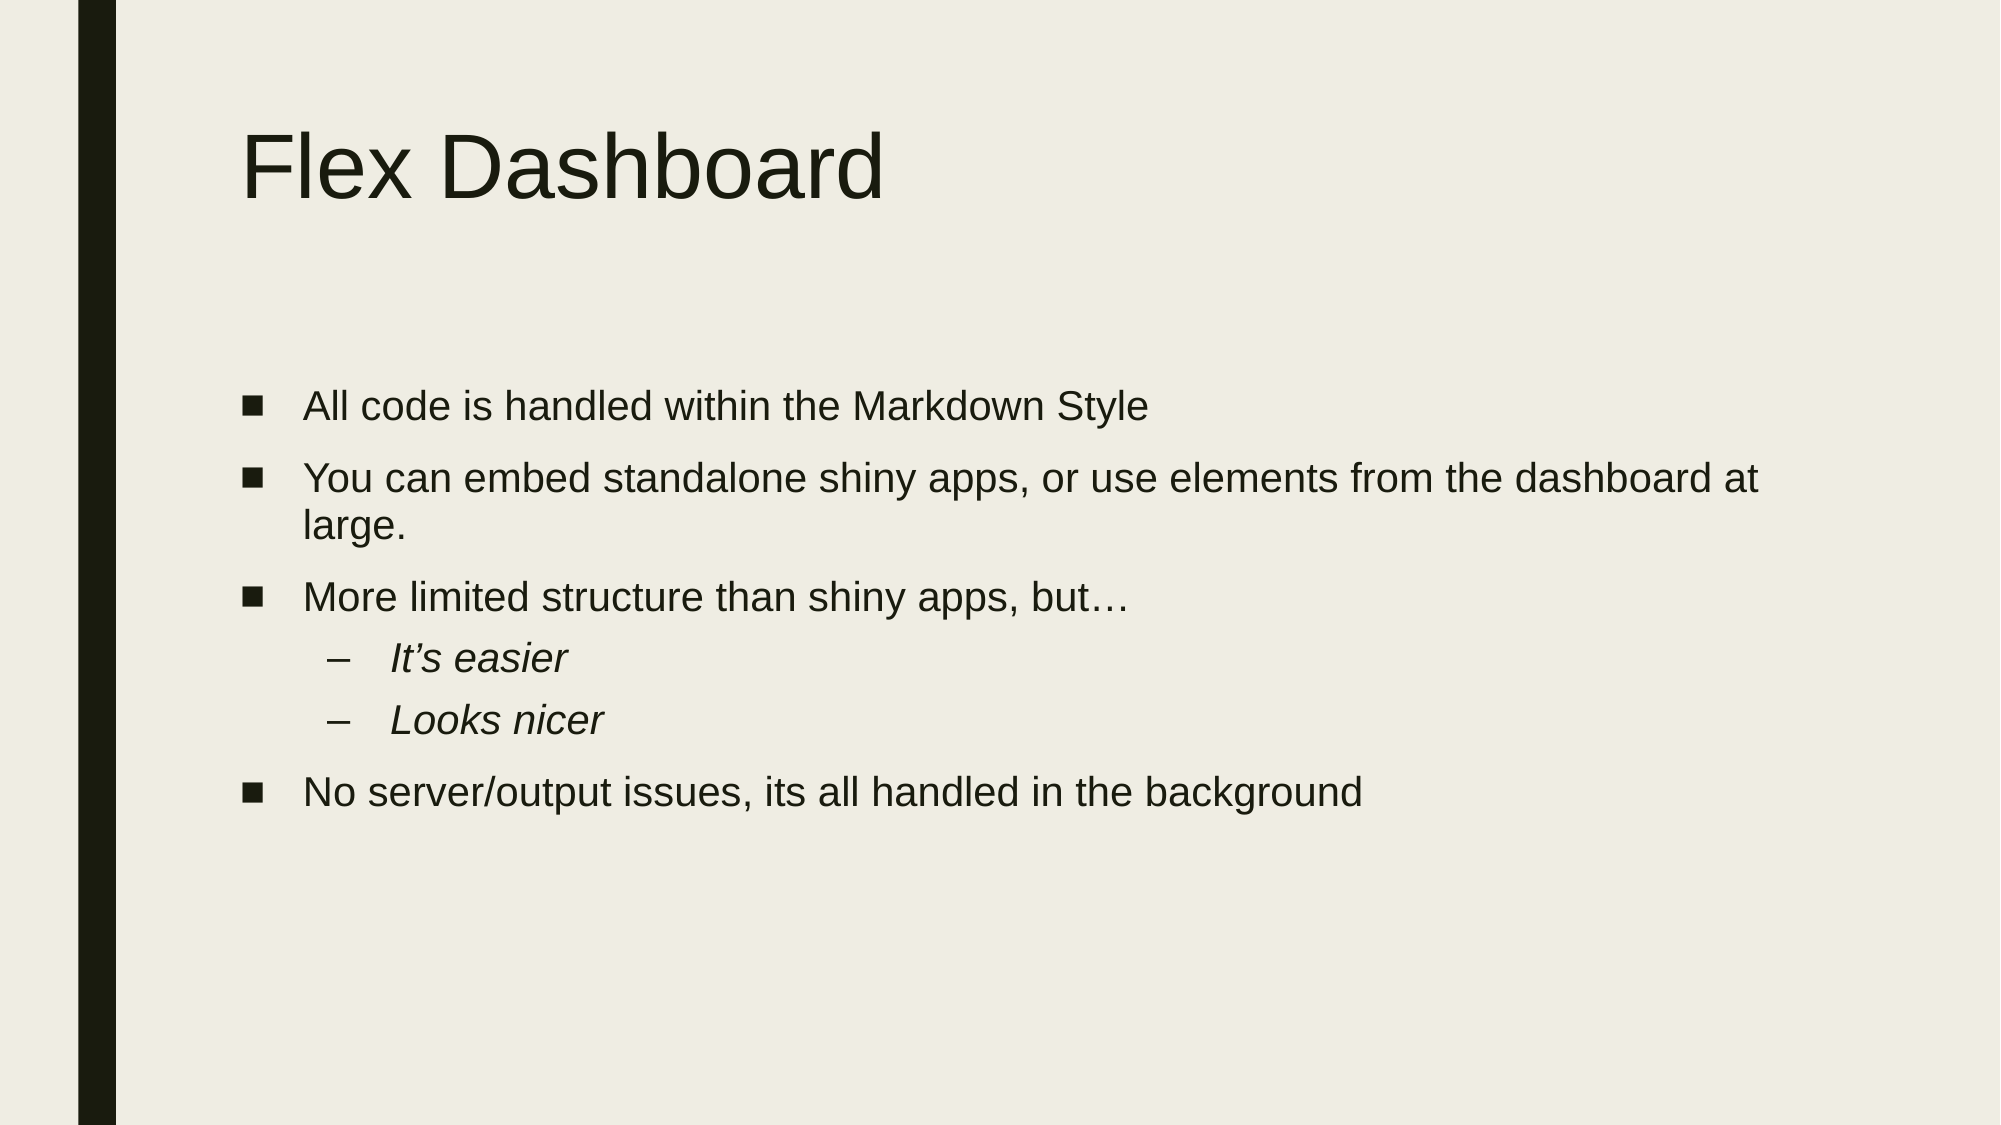

# Flex Dashboard
All code is handled within the Markdown Style
You can embed standalone shiny apps, or use elements from the dashboard at large.
More limited structure than shiny apps, but…
It’s easier
Looks nicer
No server/output issues, its all handled in the background